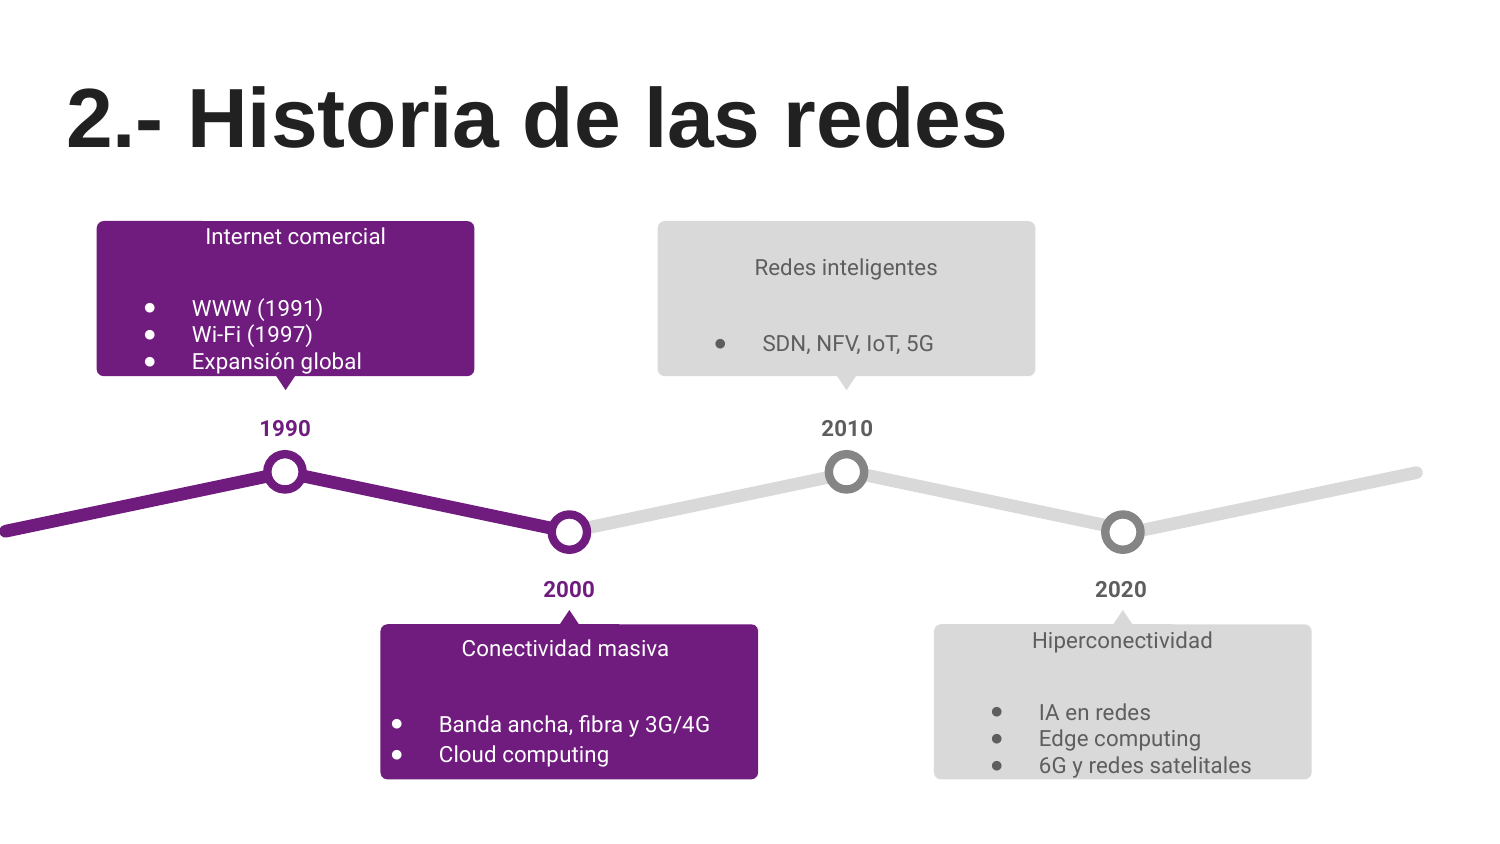

# 2.- Historia de las redes
Internet comercial
WWW (1991)
Wi-Fi (1997)
Expansión global

1990

Redes inteligentes
SDN, NFV, IoT, 5G

2010

2000
Conectividad masiva
Banda ancha, fibra y 3G/4G
Cloud computing

2020
Hiperconectividad
IA en redes
Edge computing
6G y redes satelitales